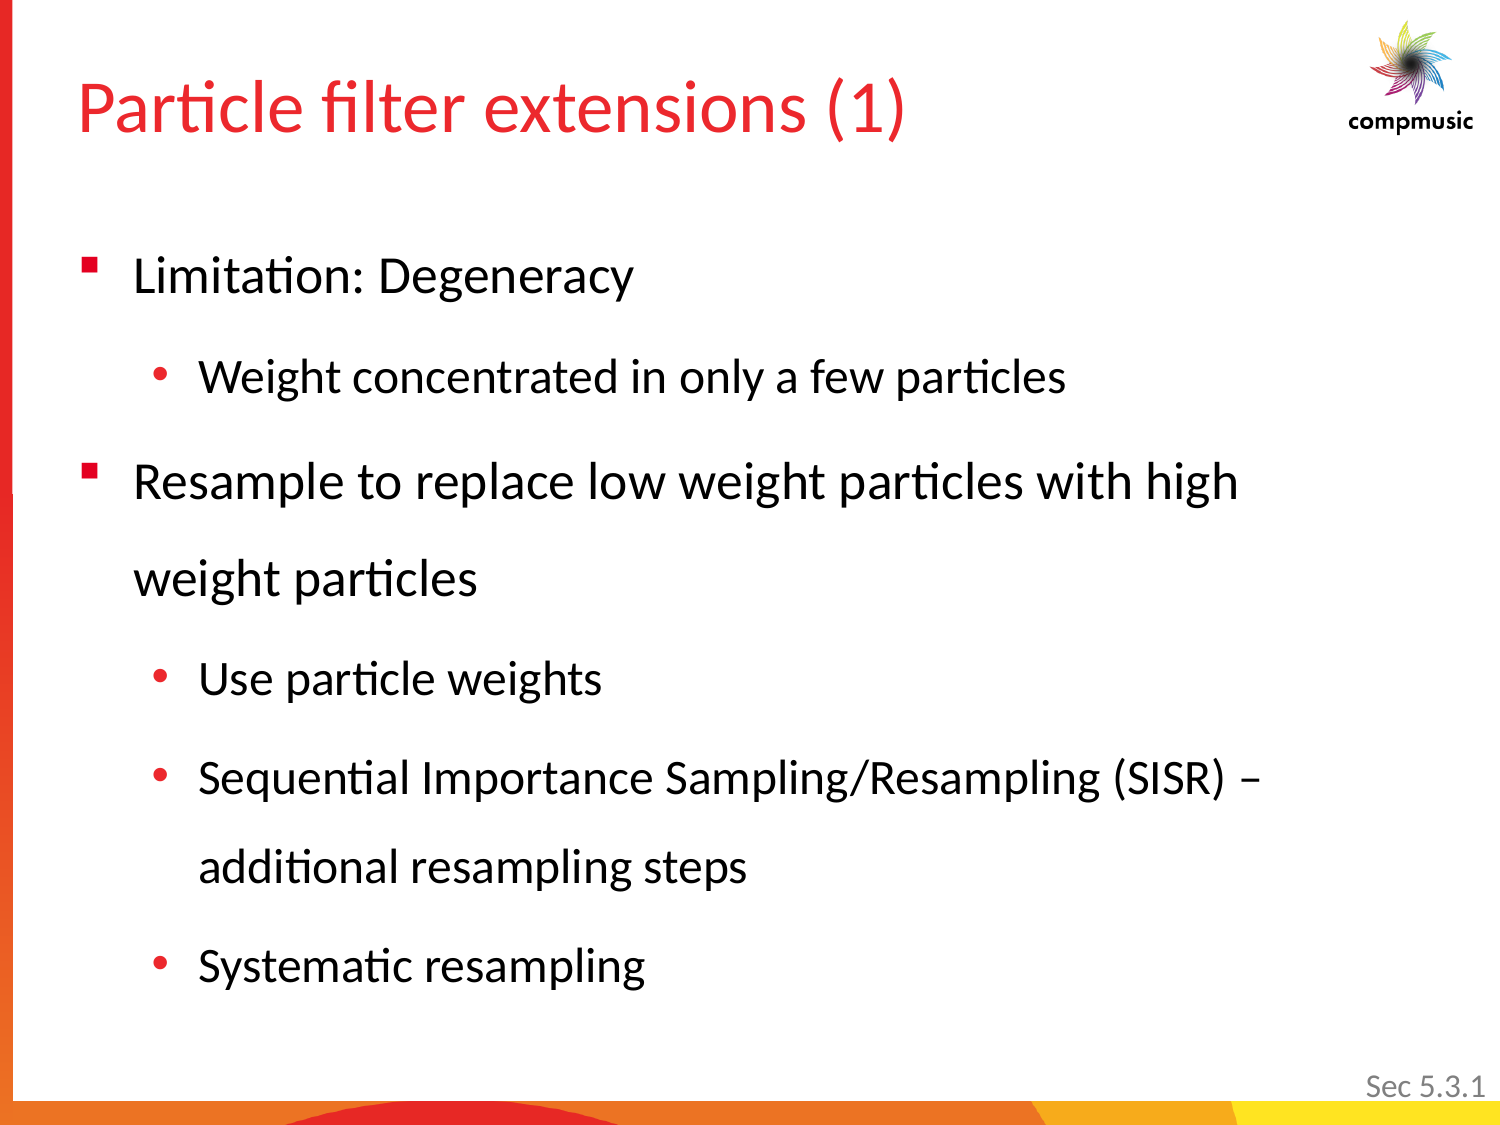

# Particle filter extensions (1)
Limitation: Degeneracy
Weight concentrated in only a few particles
Resample to replace low weight particles with high weight particles
Use particle weights
Sequential Importance Sampling/Resampling (SISR) – additional resampling steps
Systematic resampling
Sec 5.3.1